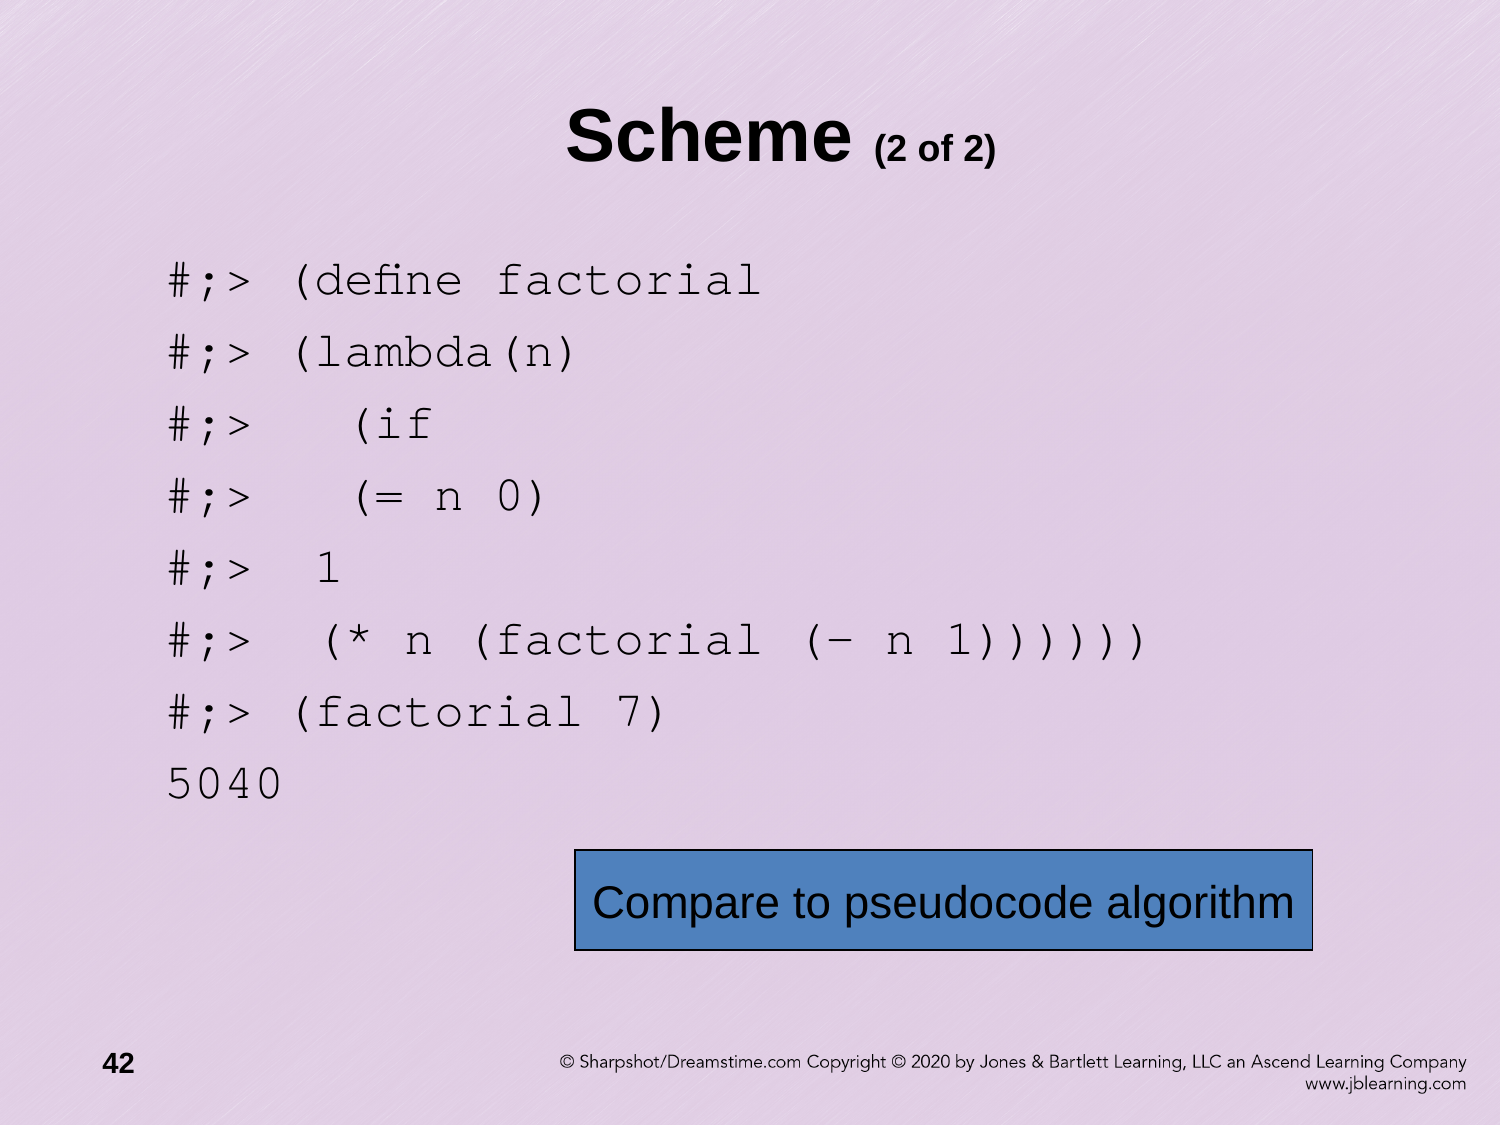

Scheme (2 of 2)
#;> (define factorial
#;> (lambda(n)
#;>   (if
#;>   (= n 0)
#;>  1
#;>  (* n (factorial (- n 1))))))
#;> (factorial 7)
5040
Compare to pseudocode algorithm
42